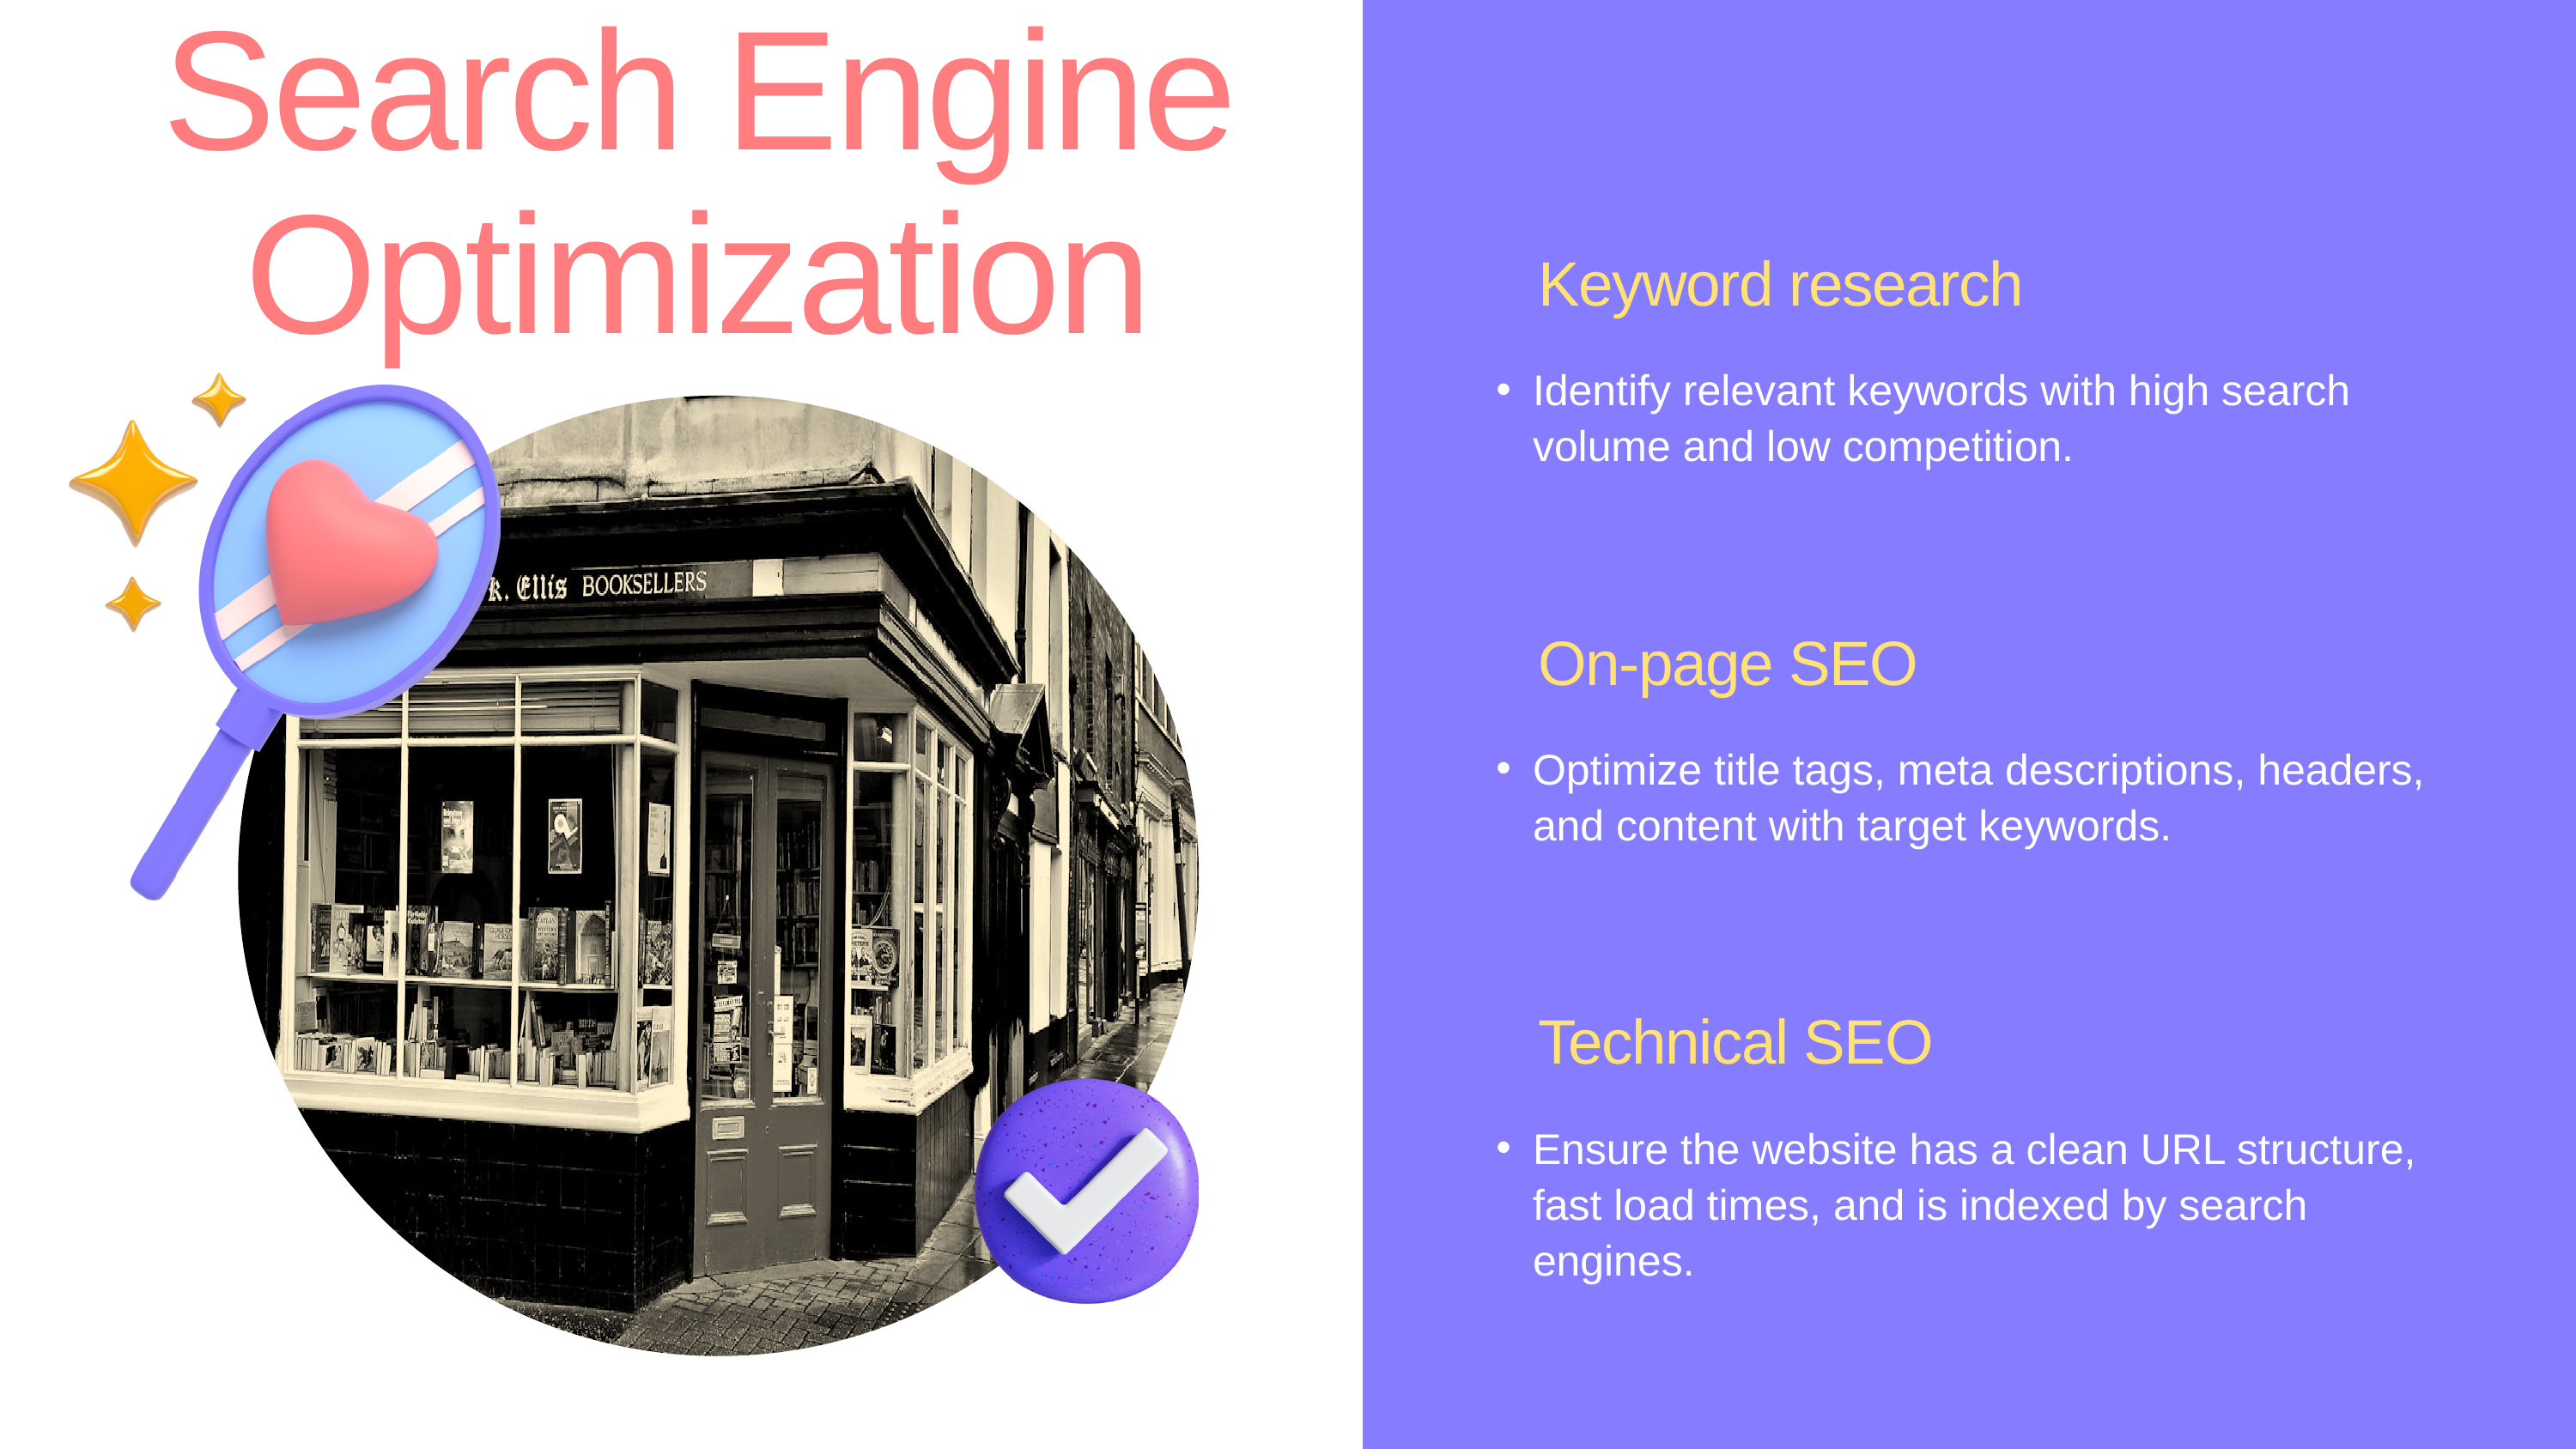

Search Engine Optimization
Keyword research
Identify relevant keywords with high search volume and low competition.

On-page SEO
Optimize title tags, meta descriptions, headers, and content with target keywords.
Technical SEO
Ensure the website has a clean URL structure, fast load times, and is indexed by search engines.